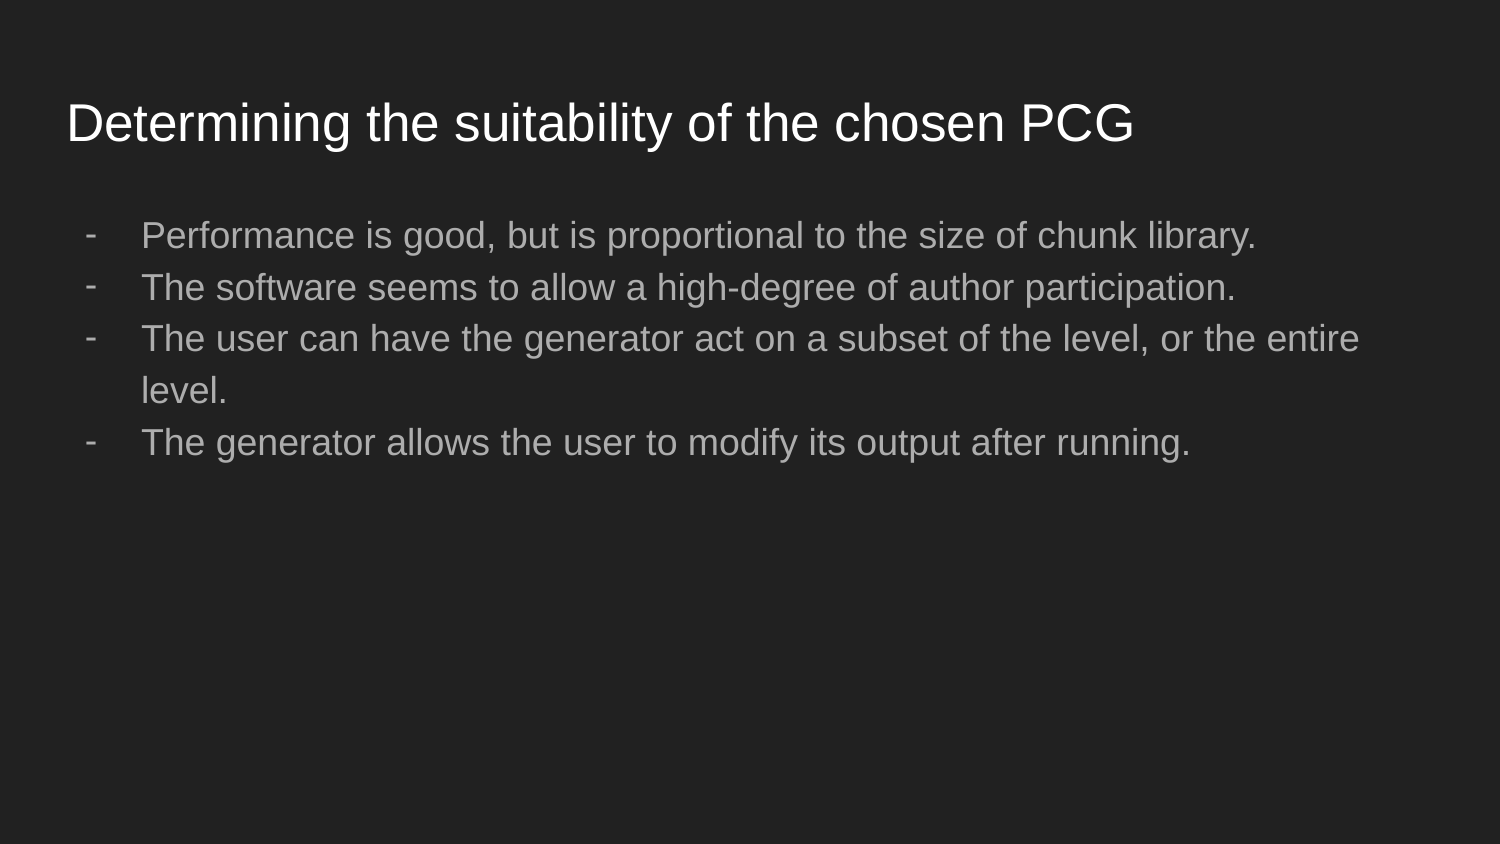

# Determining the suitability of the chosen PCG
Performance is good, but is proportional to the size of chunk library.
The software seems to allow a high-degree of author participation.
The user can have the generator act on a subset of the level, or the entire level.
The generator allows the user to modify its output after running.